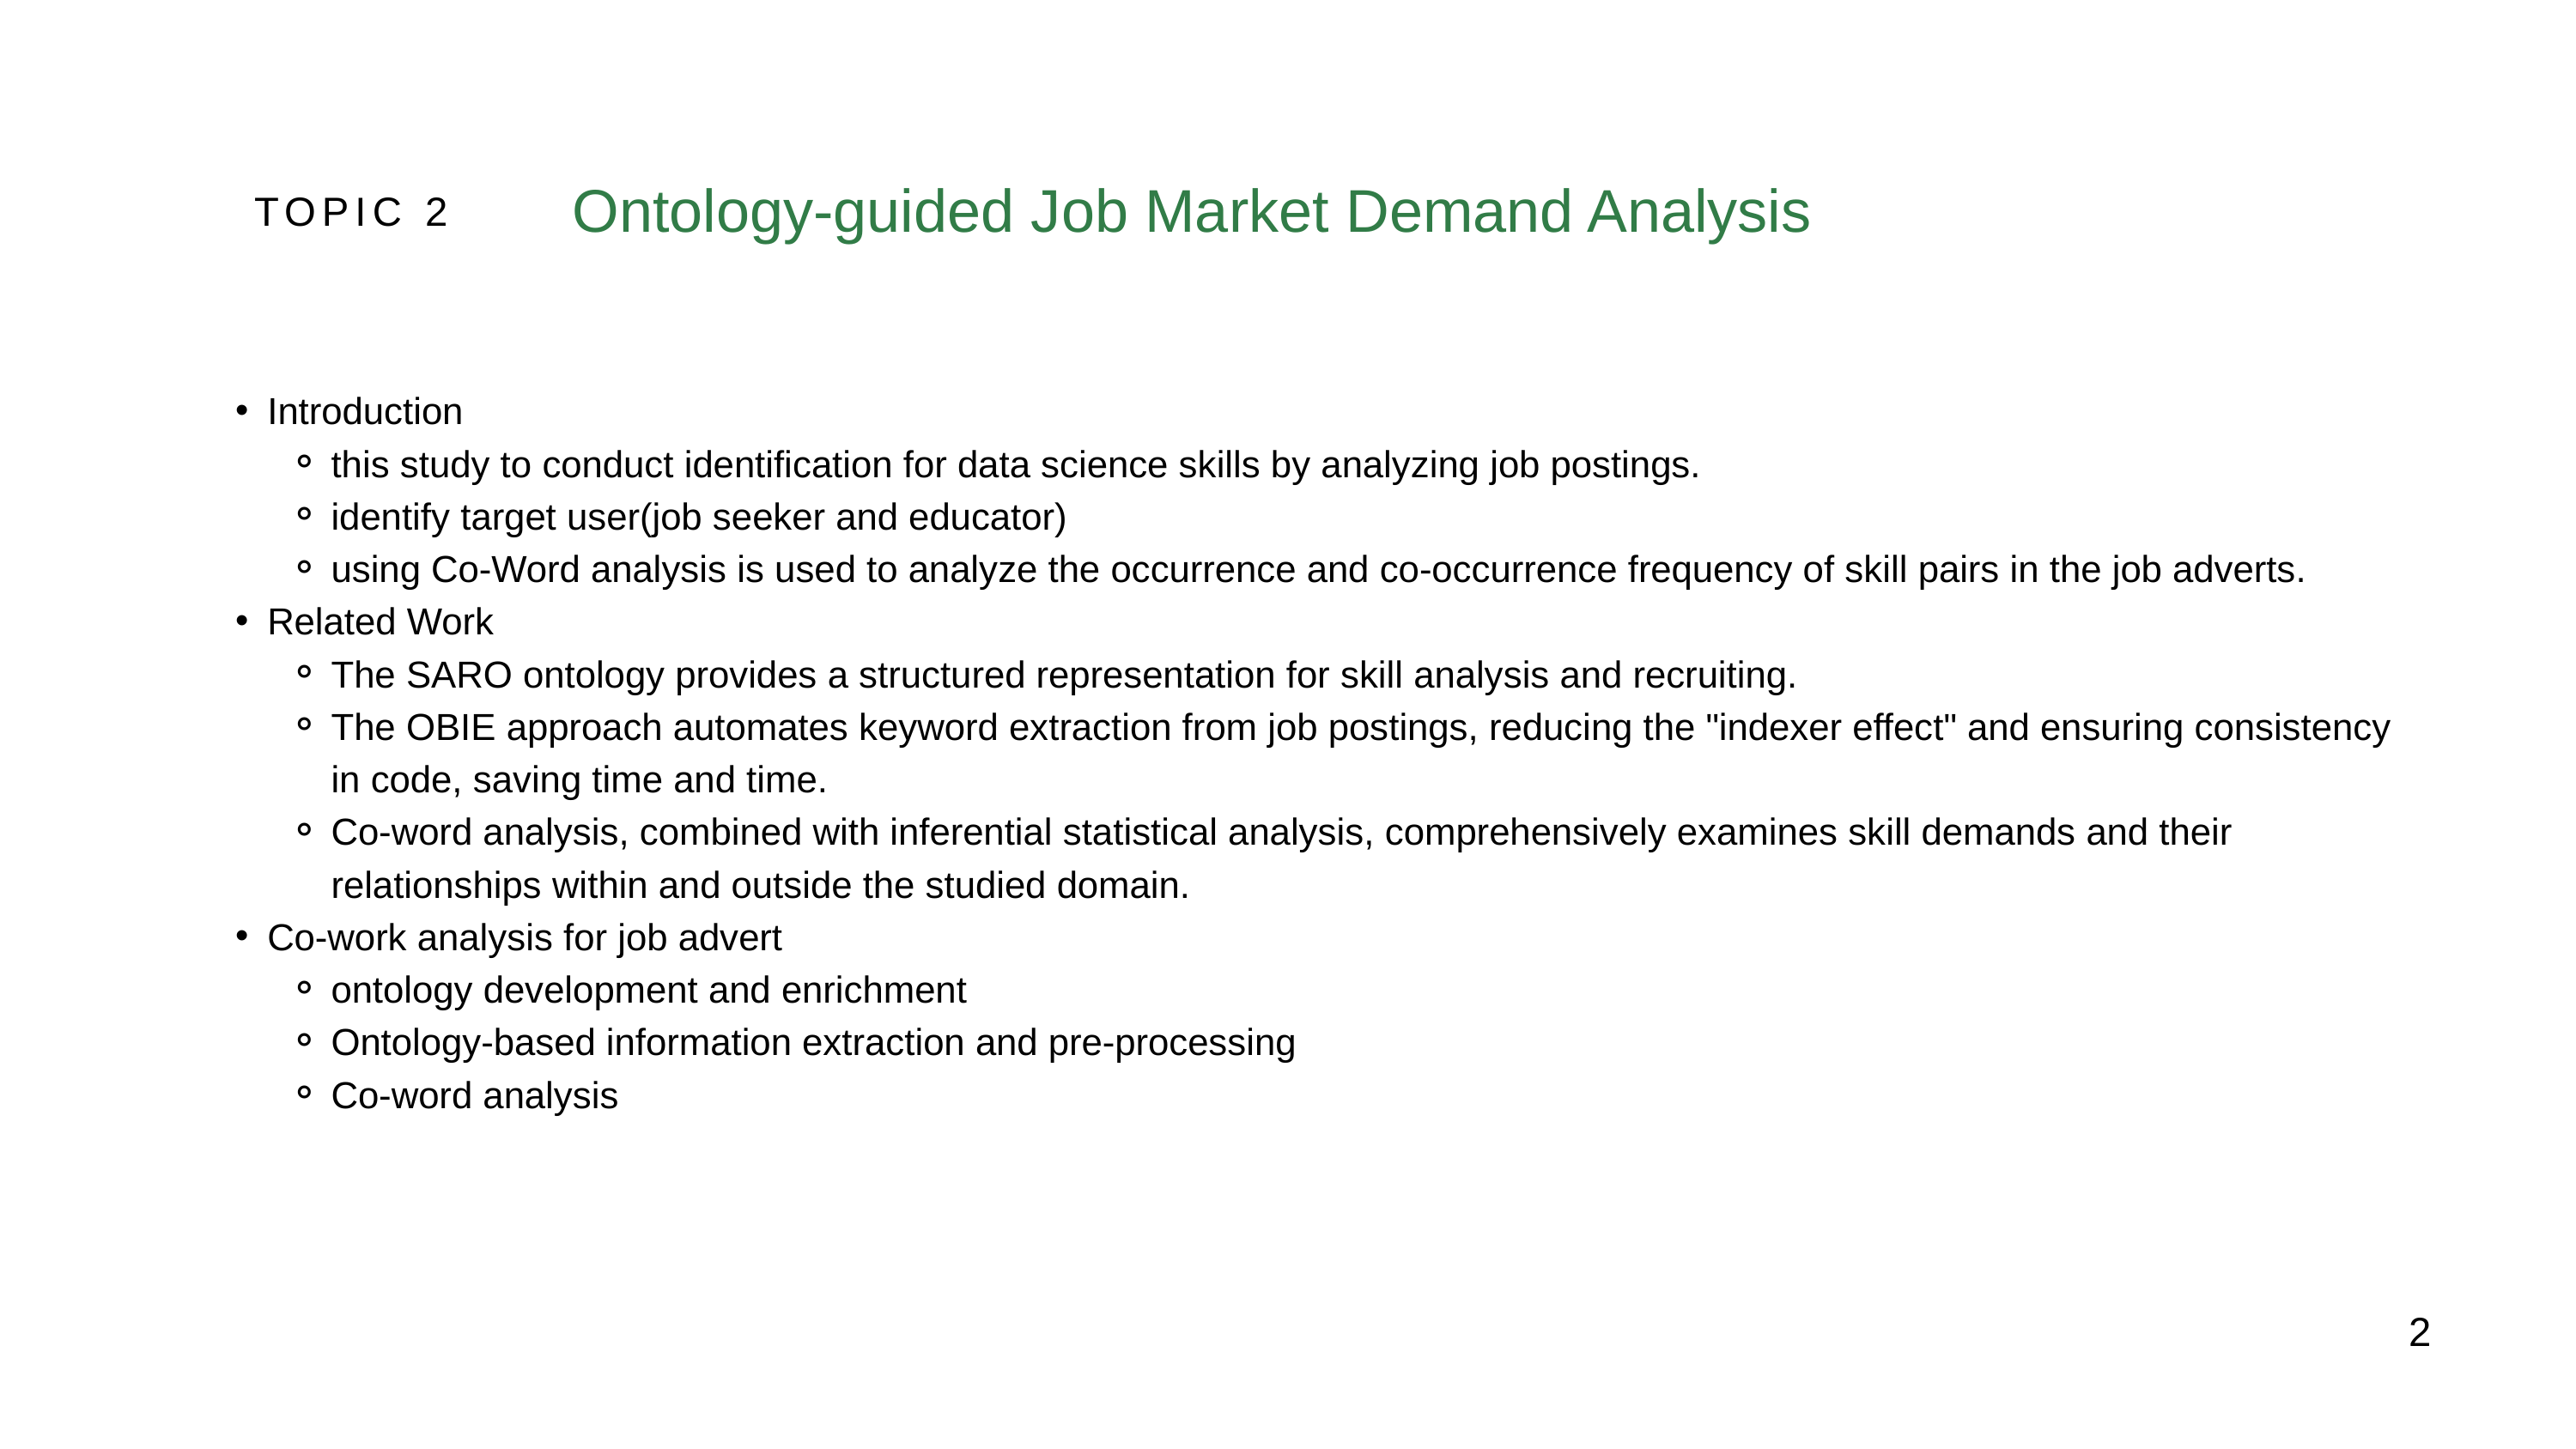

Ontology-guided Job Market Demand Analysis
TOPIC 2
Introduction
this study to conduct identification for data science skills by analyzing job postings.
identify target user(job seeker and educator)
using Co-Word analysis is used to analyze the occurrence and co-occurrence frequency of skill pairs in the job adverts.
Related Work
The SARO ontology provides a structured representation for skill analysis and recruiting.
The OBIE approach automates keyword extraction from job postings, reducing the "indexer effect" and ensuring consistency in code, saving time and time.
Co-word analysis, combined with inferential statistical analysis, comprehensively examines skill demands and their relationships within and outside the studied domain.
Co-work analysis for job advert
ontology development and enrichment
Ontology-based information extraction and pre-processing
Co-word analysis

2